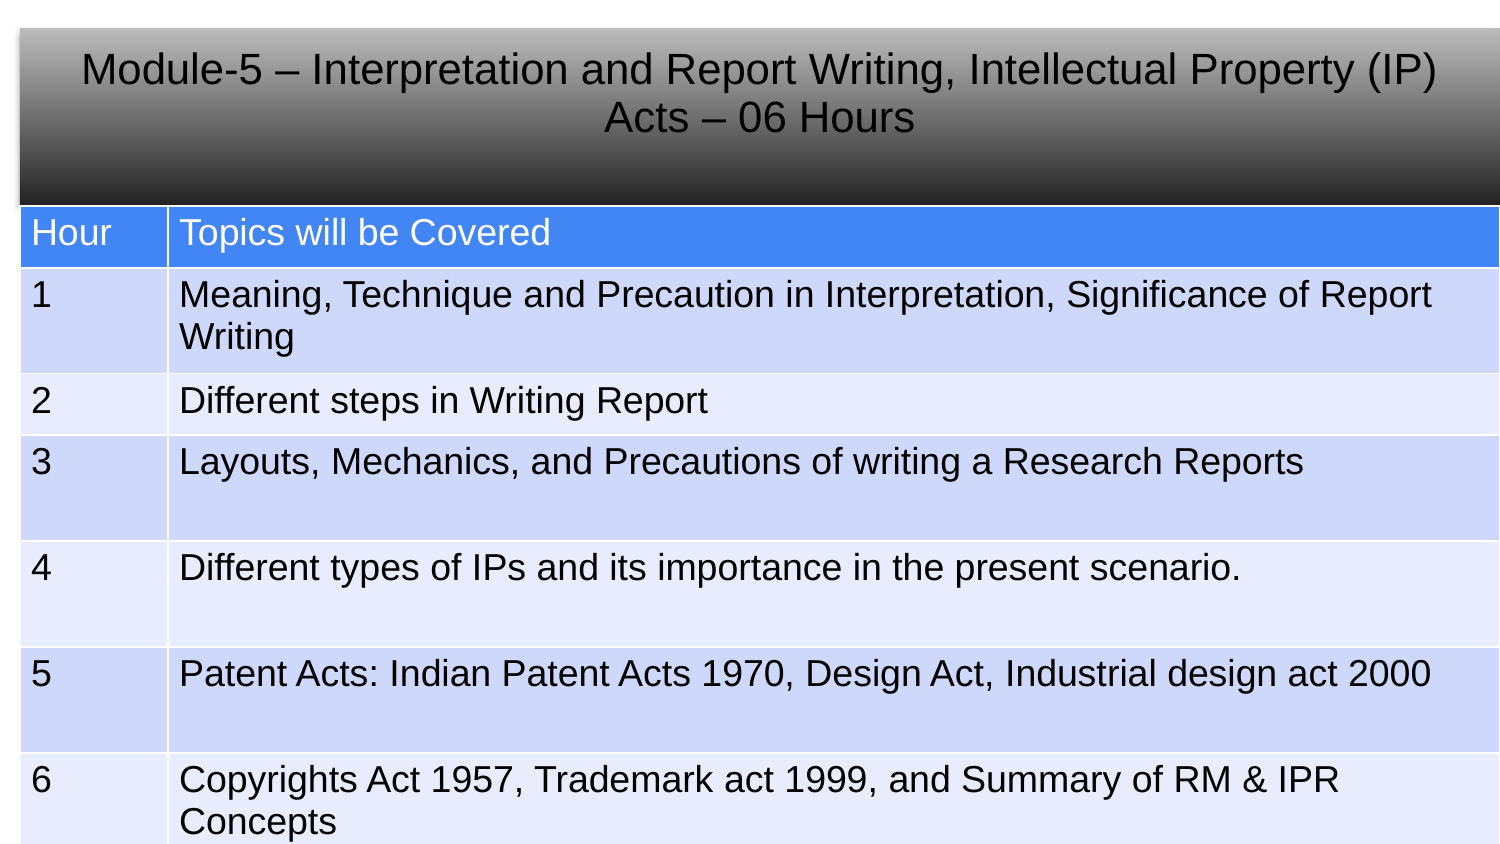

4/6/2023
# Module-5 – Interpretation and Report Writing, Intellectual Property (IP) Acts – 06 Hours
| Hour | Topics will be Covered |
| --- | --- |
| 1 | Meaning, Technique and Precaution in Interpretation, Significance of Report Writing |
| 2 | Different steps in Writing Report |
| 3 | Layouts, Mechanics, and Precautions of writing a Research Reports |
| 4 | Different types of IPs and its importance in the present scenario. |
| 5 | Patent Acts: Indian Patent Acts 1970, Design Act, Industrial design act 2000 |
| 6 | Copyrights Act 1957, Trademark act 1999, and Summary of RM & IPR Concepts |
2